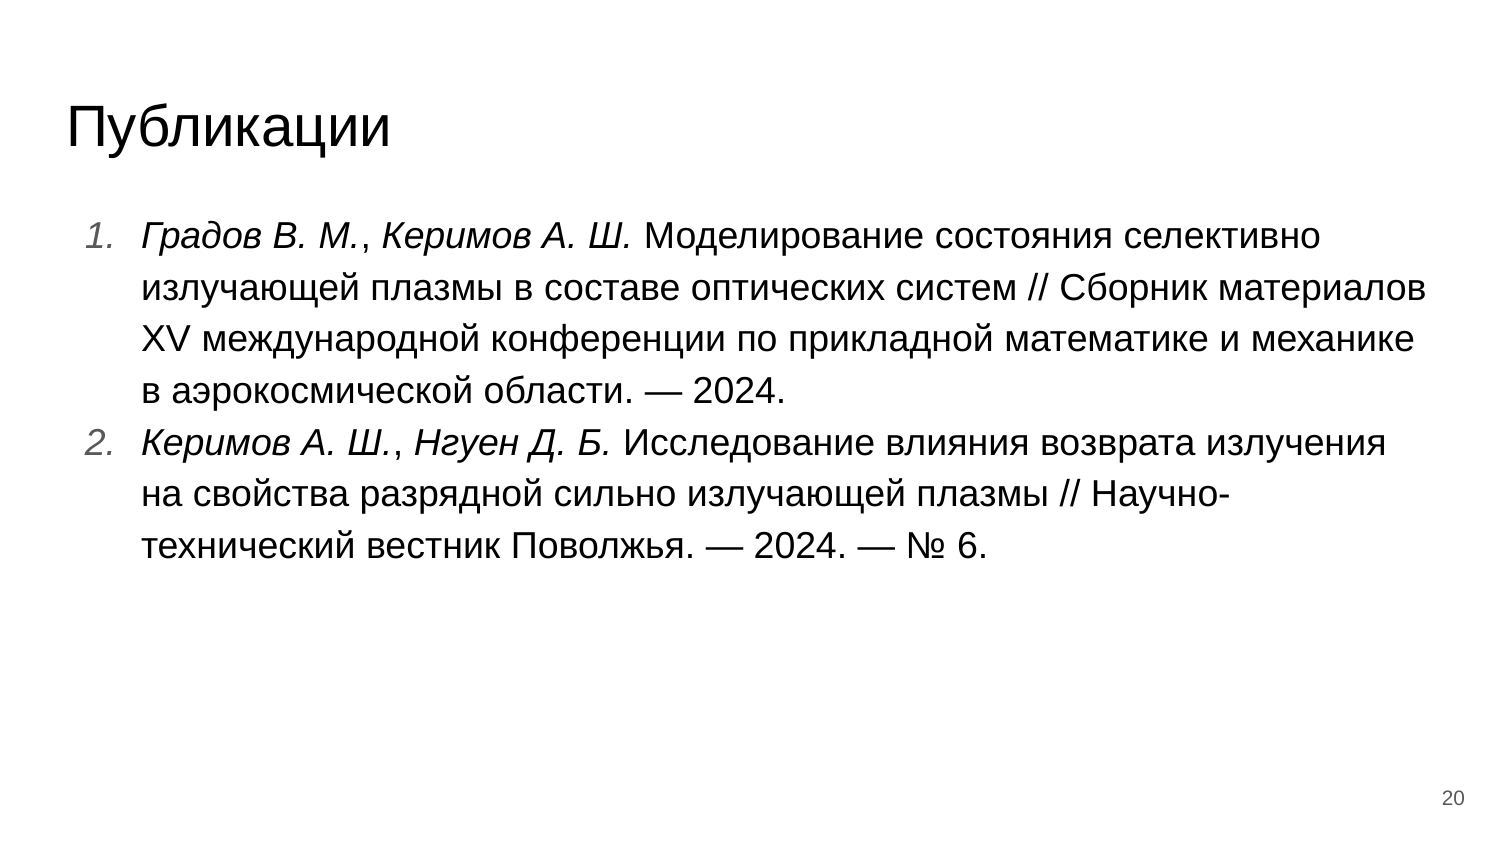

# Публикации
Градов В. М., Керимов А. Ш. Моделирование состояния селективно излучающей плазмы в составе оптических систем // Сборник материалов XV международной конференции по прикладной математике и механике в аэрокосмической области. — 2024.
Керимов А. Ш., Нгуен Д. Б. Исследование влияния возврата излучения на свойства разрядной сильно излучающей плазмы // Научно-технический вестник Поволжья. — 2024. — № 6.

20